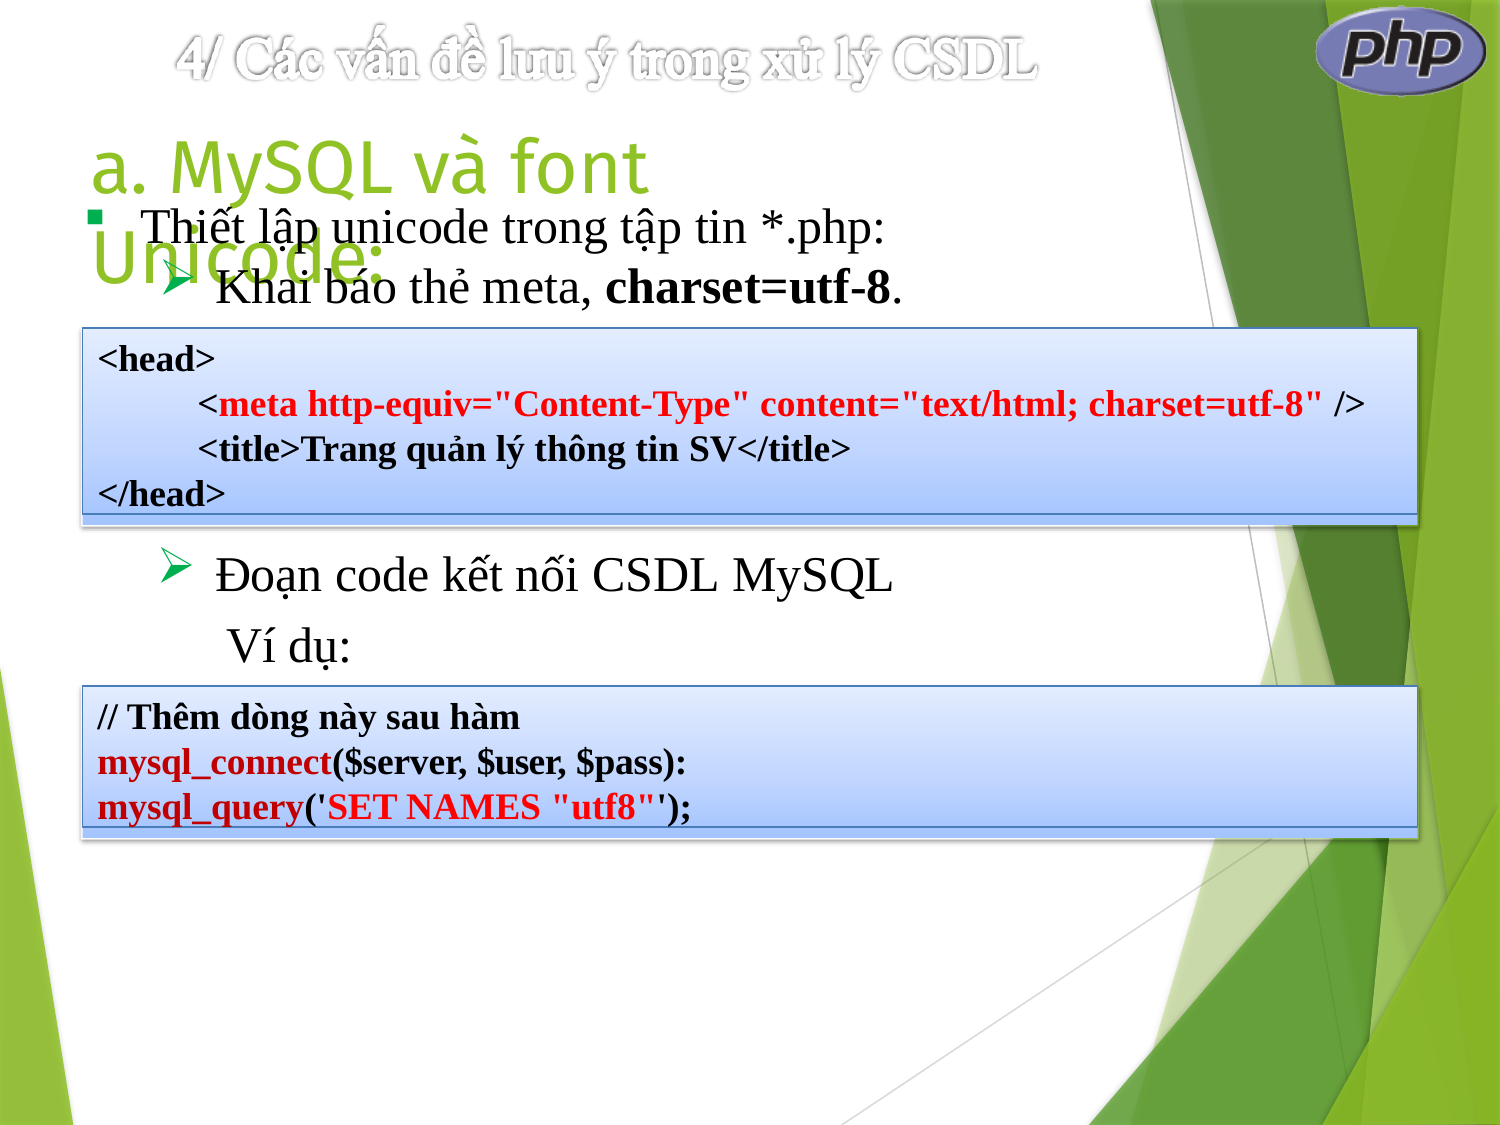

# a. MySQL và font Unicode:
Thiết lập unicode trong tập tin *.php:
Khai báo thẻ meta, charset=utf-8.

<head>
<meta http-equiv="Content-Type" content="text/html; charset=utf-8" />
<title>Trang quản lý thông tin SV</title>
</head>
Đoạn code kết nối CSDL MySQL  Ví dụ:

// Thêm dòng này sau hàm  mysql_connect($server, $user, $pass):  mysql_query('SET NAMES "utf8"');